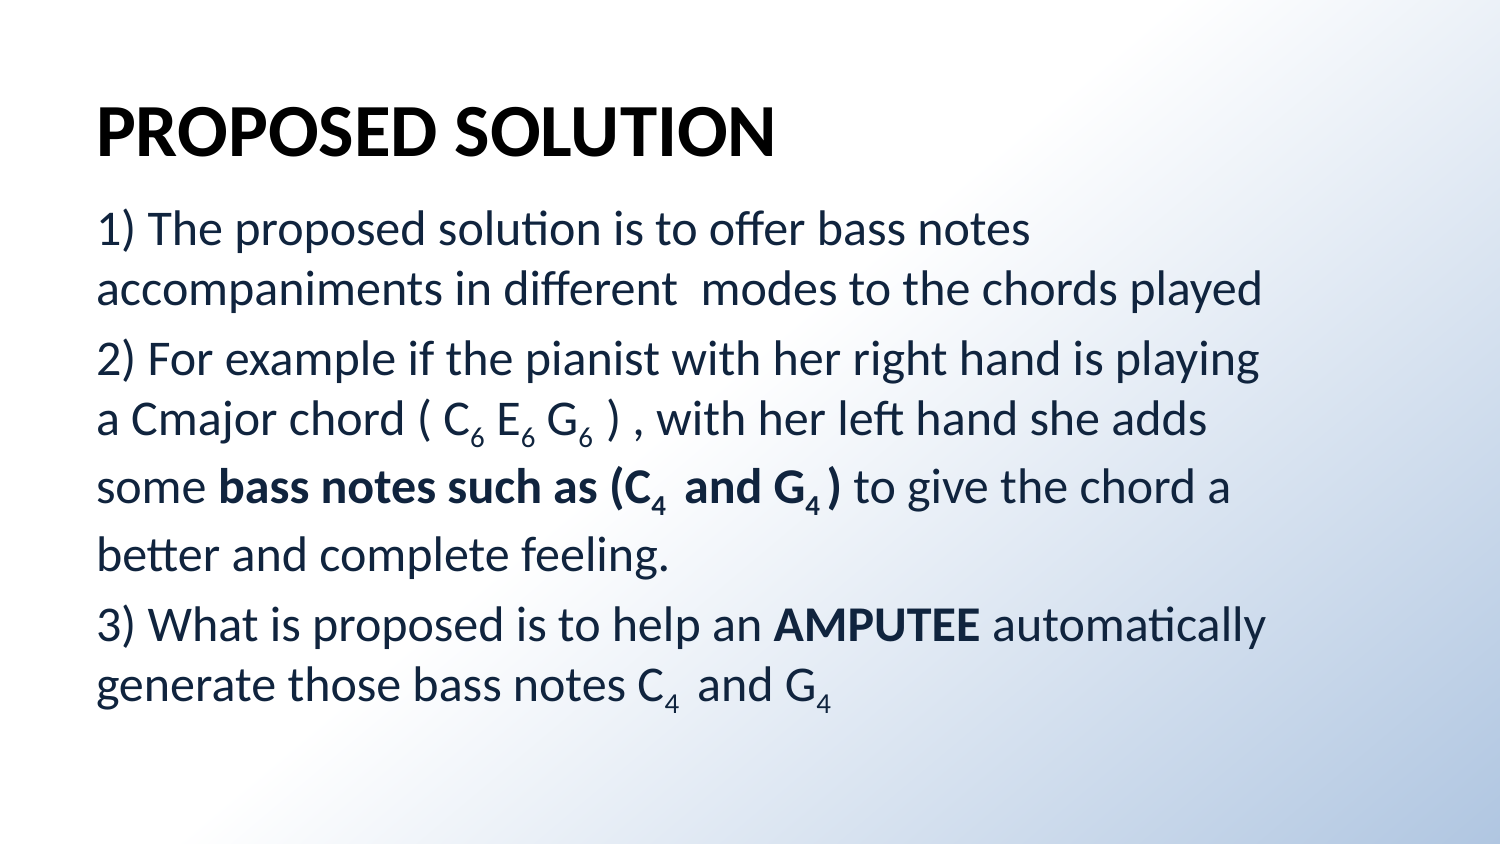

# PROPOSED SOLUTION
1) The proposed solution is to offer bass notes accompaniments in different  modes to the chords played
2) For example if the pianist with her right hand is playing a Cmajor chord ( C6 E6 G6  ) , with her left hand she adds some bass notes such as (C­­­­­­­­­­­­­­­­­­­­­­­­­4  and G4 ) to give the chord a better and complete feeling.
3) What is proposed is to help an AMPUTEE automatically generate those bass notes C­­­­­­­­­­­­­­­­­­­­­­­­­4  and G4